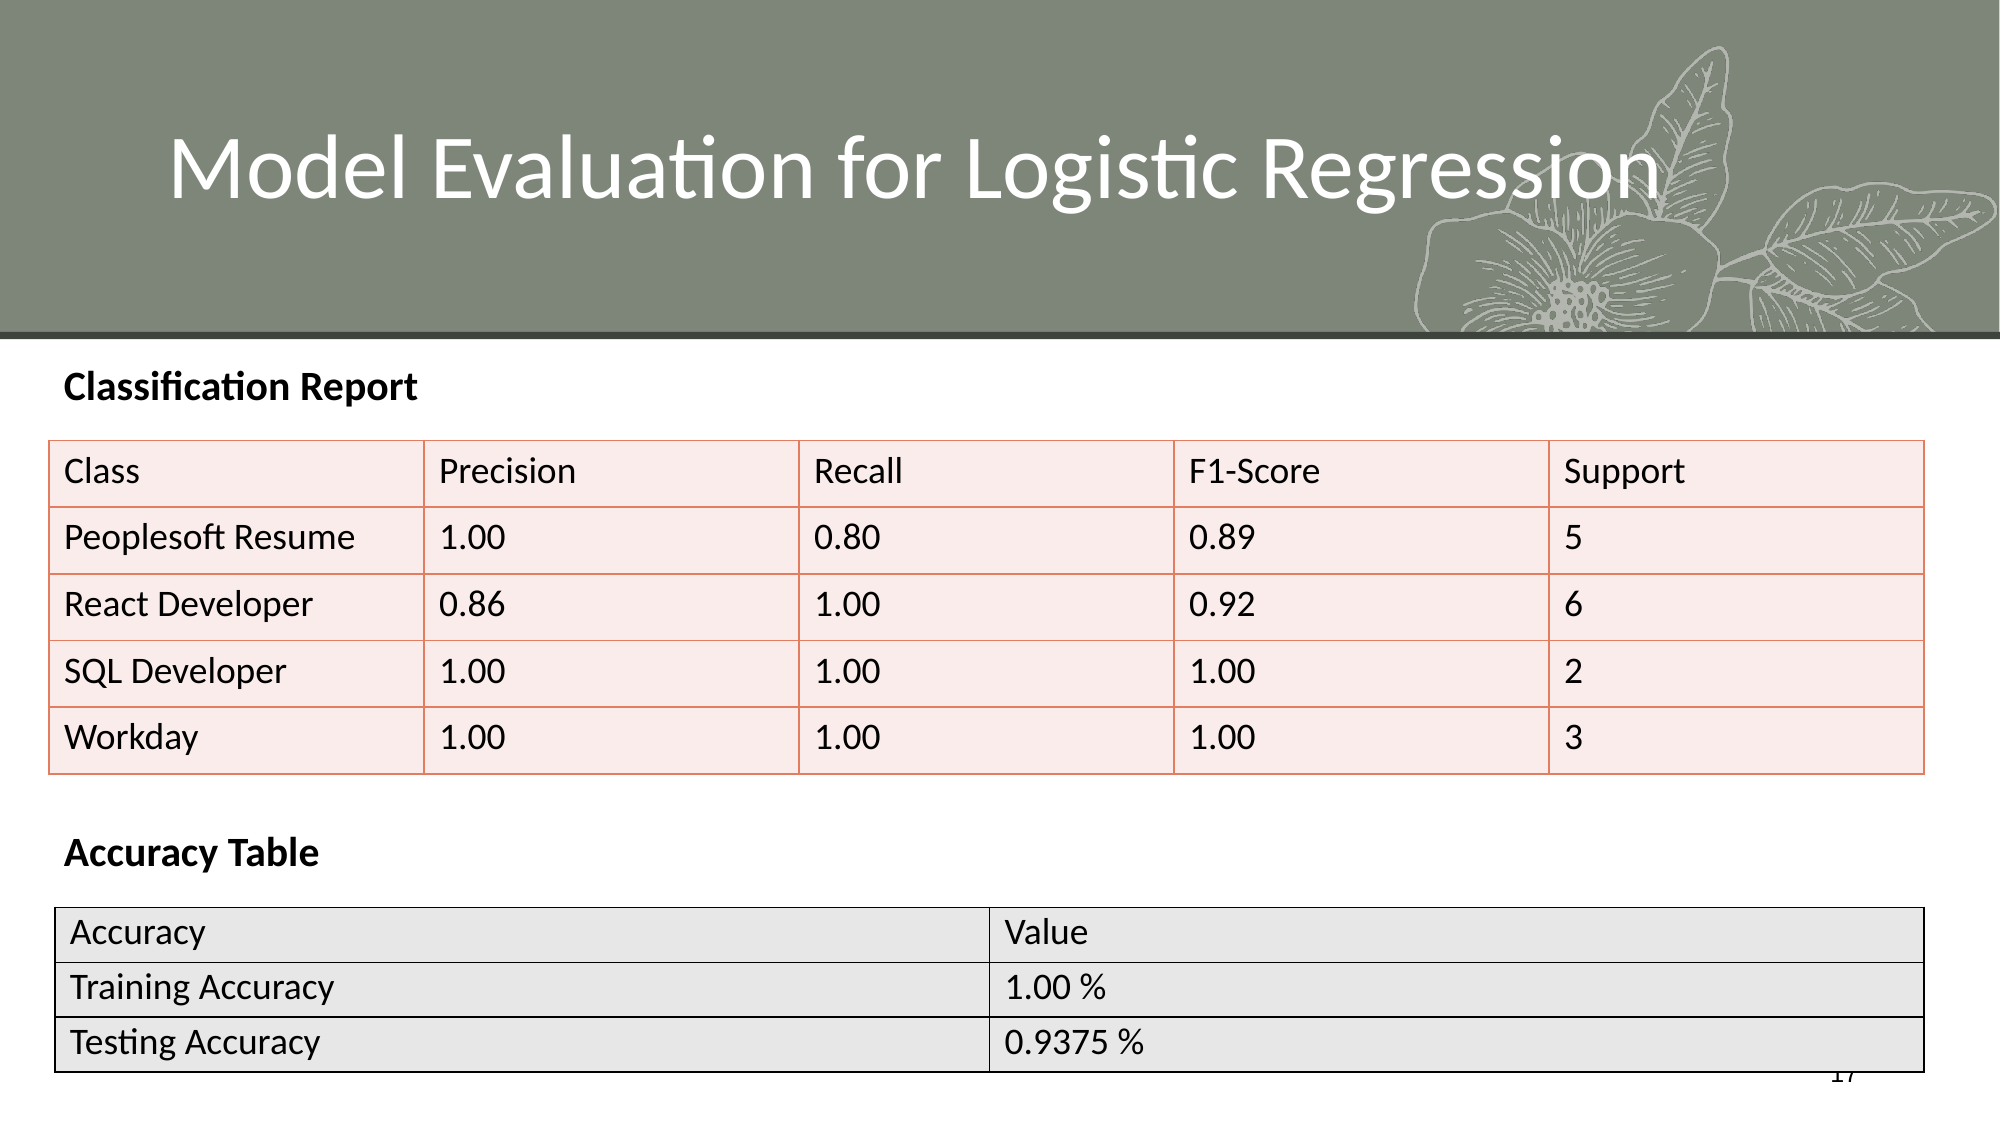

# Model Evaluation for Logistic Regression
Classification Report
| Class | Precision | Recall | F1-Score | Support |
| --- | --- | --- | --- | --- |
| Peoplesoft Resume | 1.00 | 0.80 | 0.89 | 5 |
| React Developer | 0.86 | 1.00 | 0.92 | 6 |
| SQL Developer | 1.00 | 1.00 | 1.00 | 2 |
| Workday | 1.00 | 1.00 | 1.00 | 3 |
Accuracy Table
| Accuracy | Value |
| --- | --- |
| Training Accuracy | 1.00 % |
| Testing Accuracy | 0.9375 % |
17